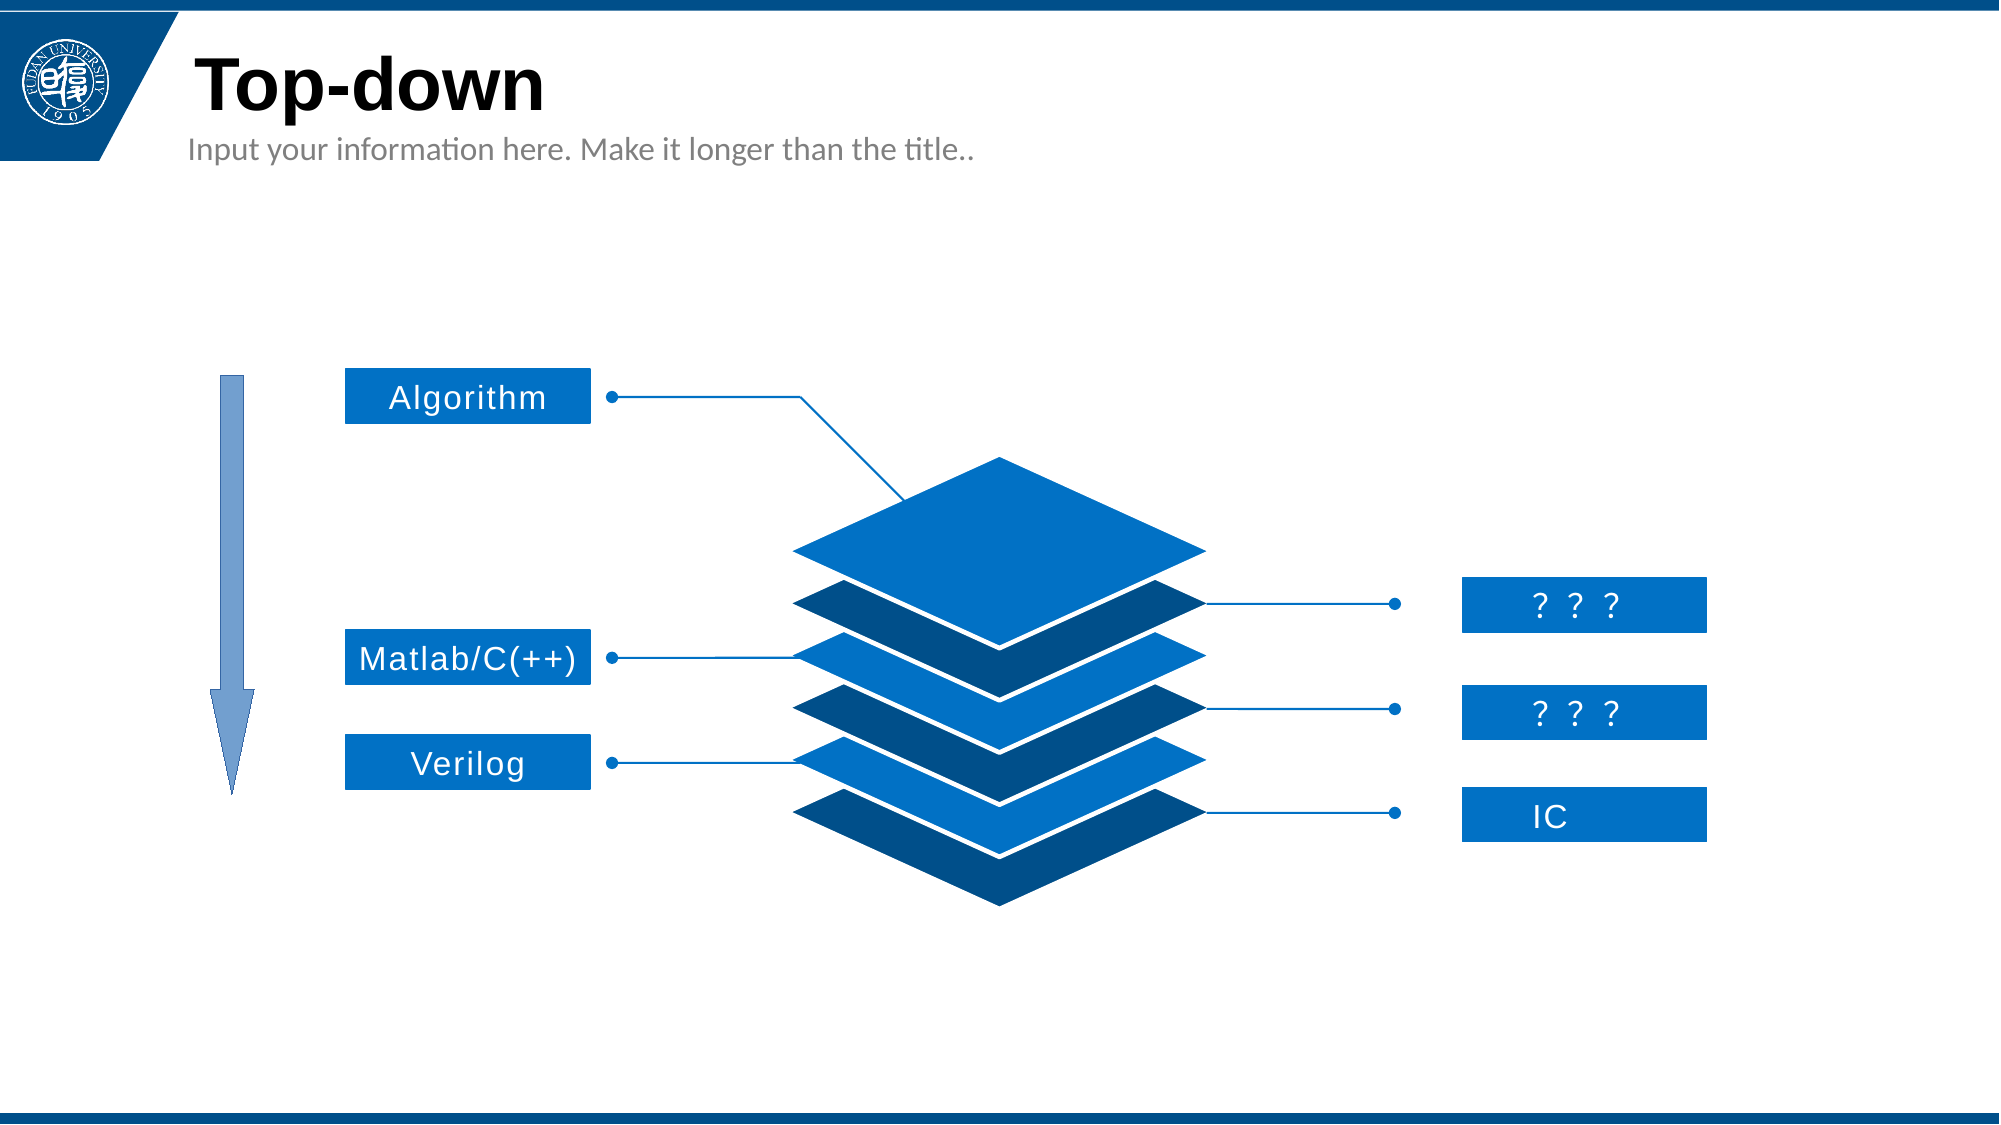

Top-down
Input your information here. Make it longer than the title..
Algorithm

？？？

Matlab/C(++)

？？？

Verilog

  IC